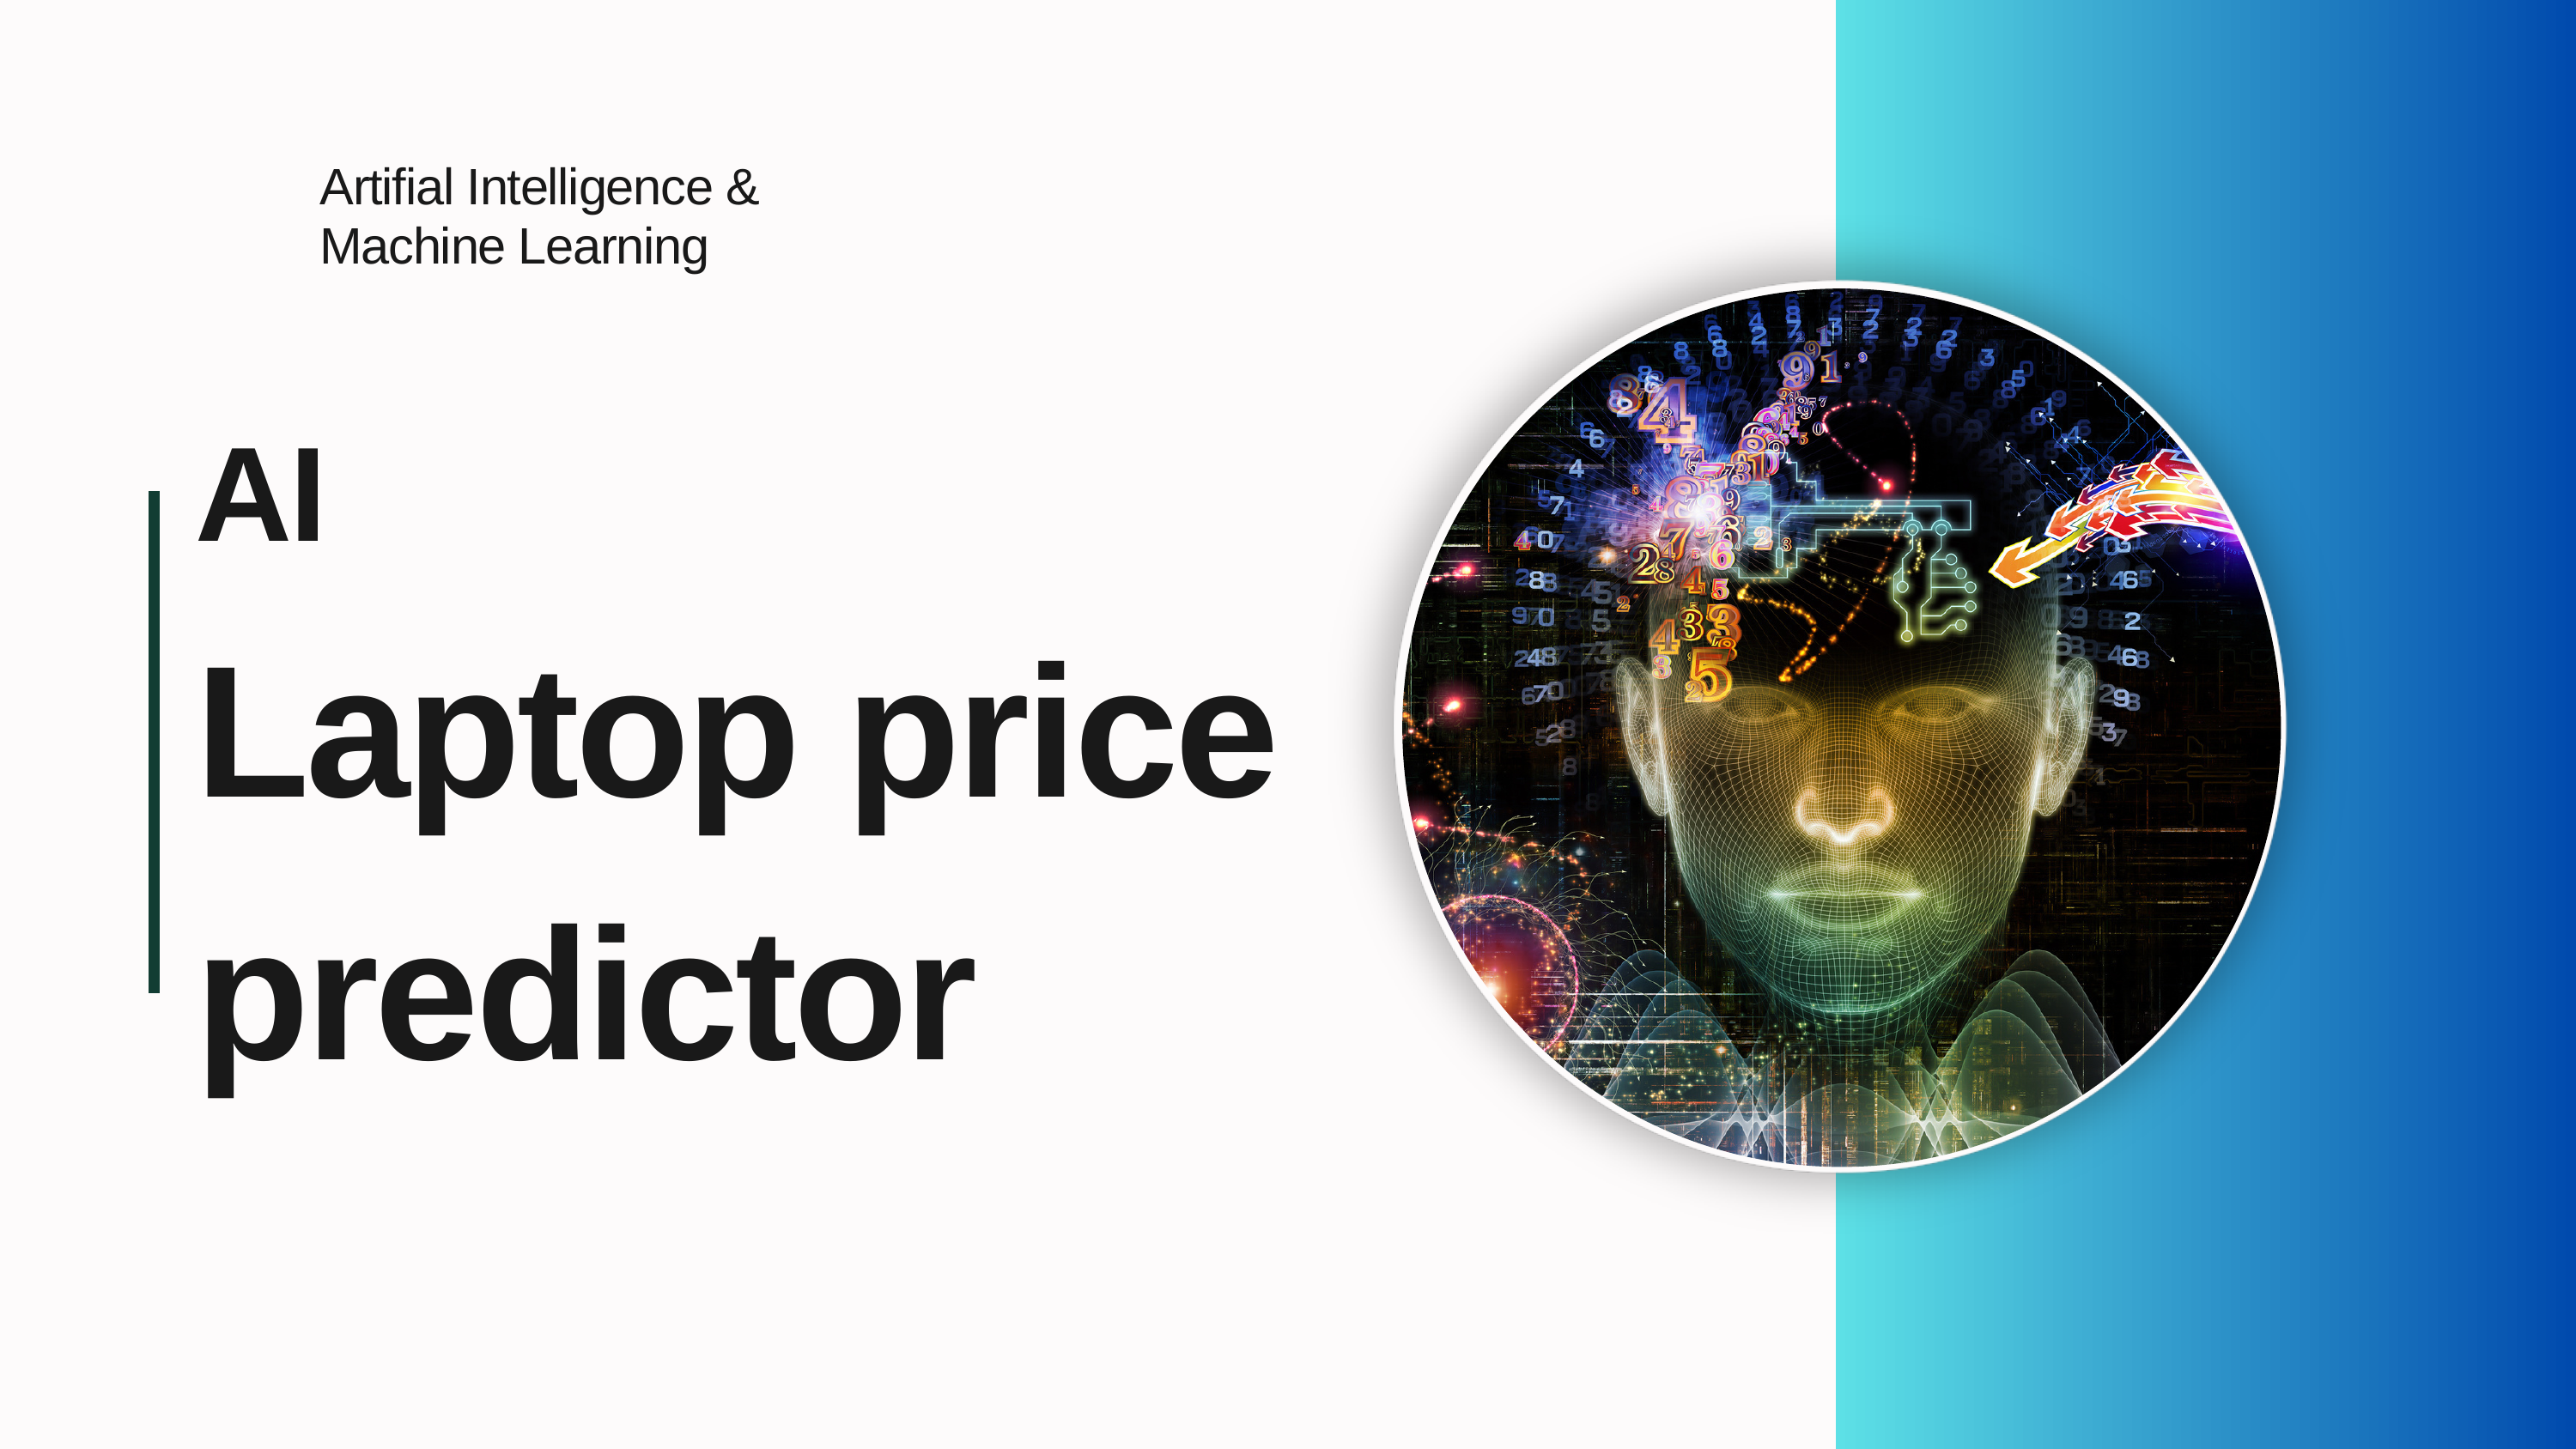

Artifial Intelligence & Machine Learning

AI

Laptop price predictor